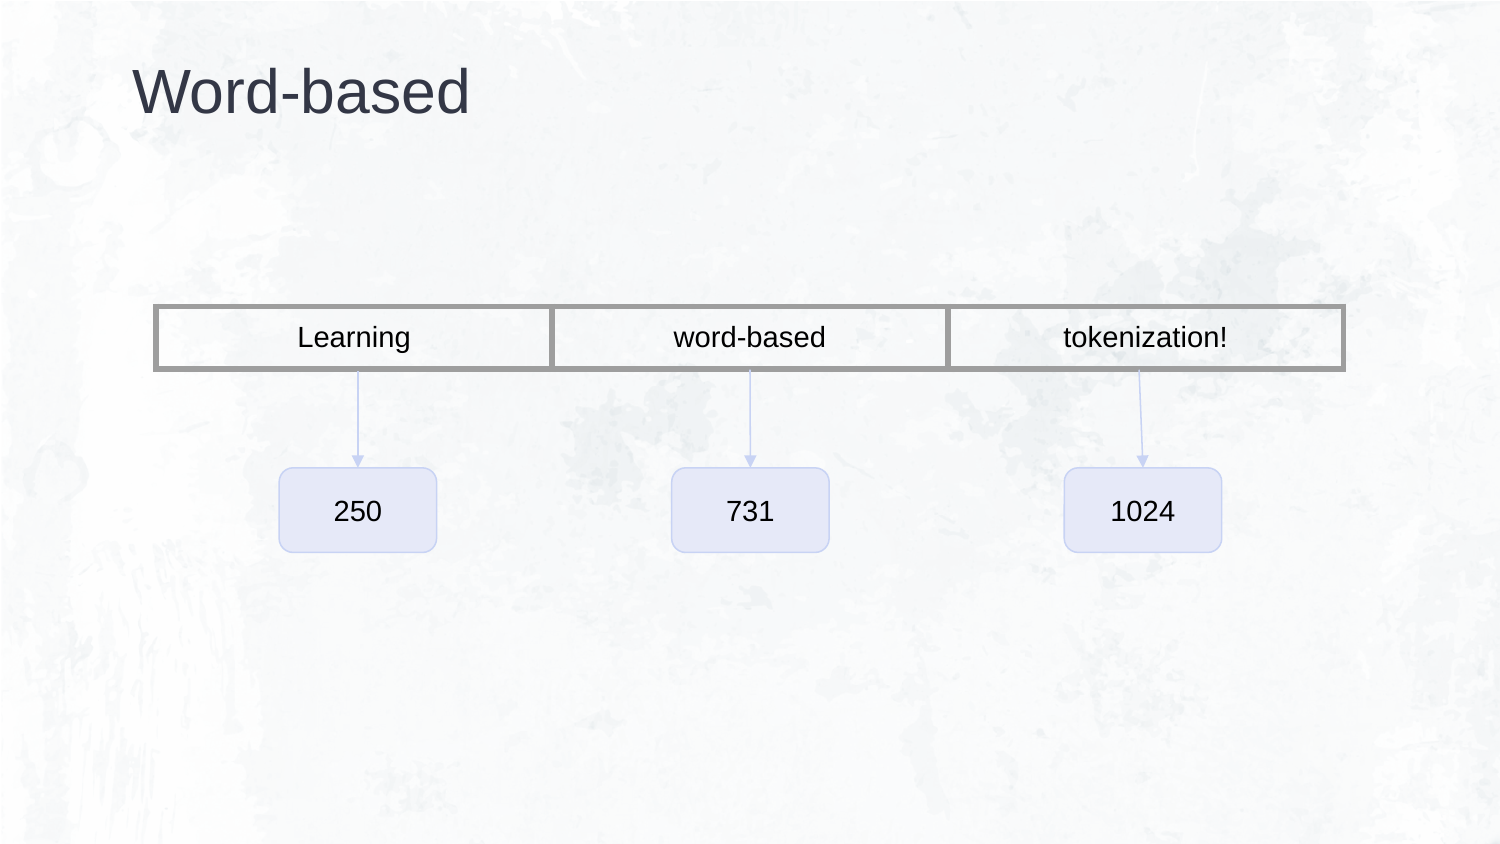

# Word-based
| Learning | word-based | tokenization! |
| --- | --- | --- |
250
731
1024